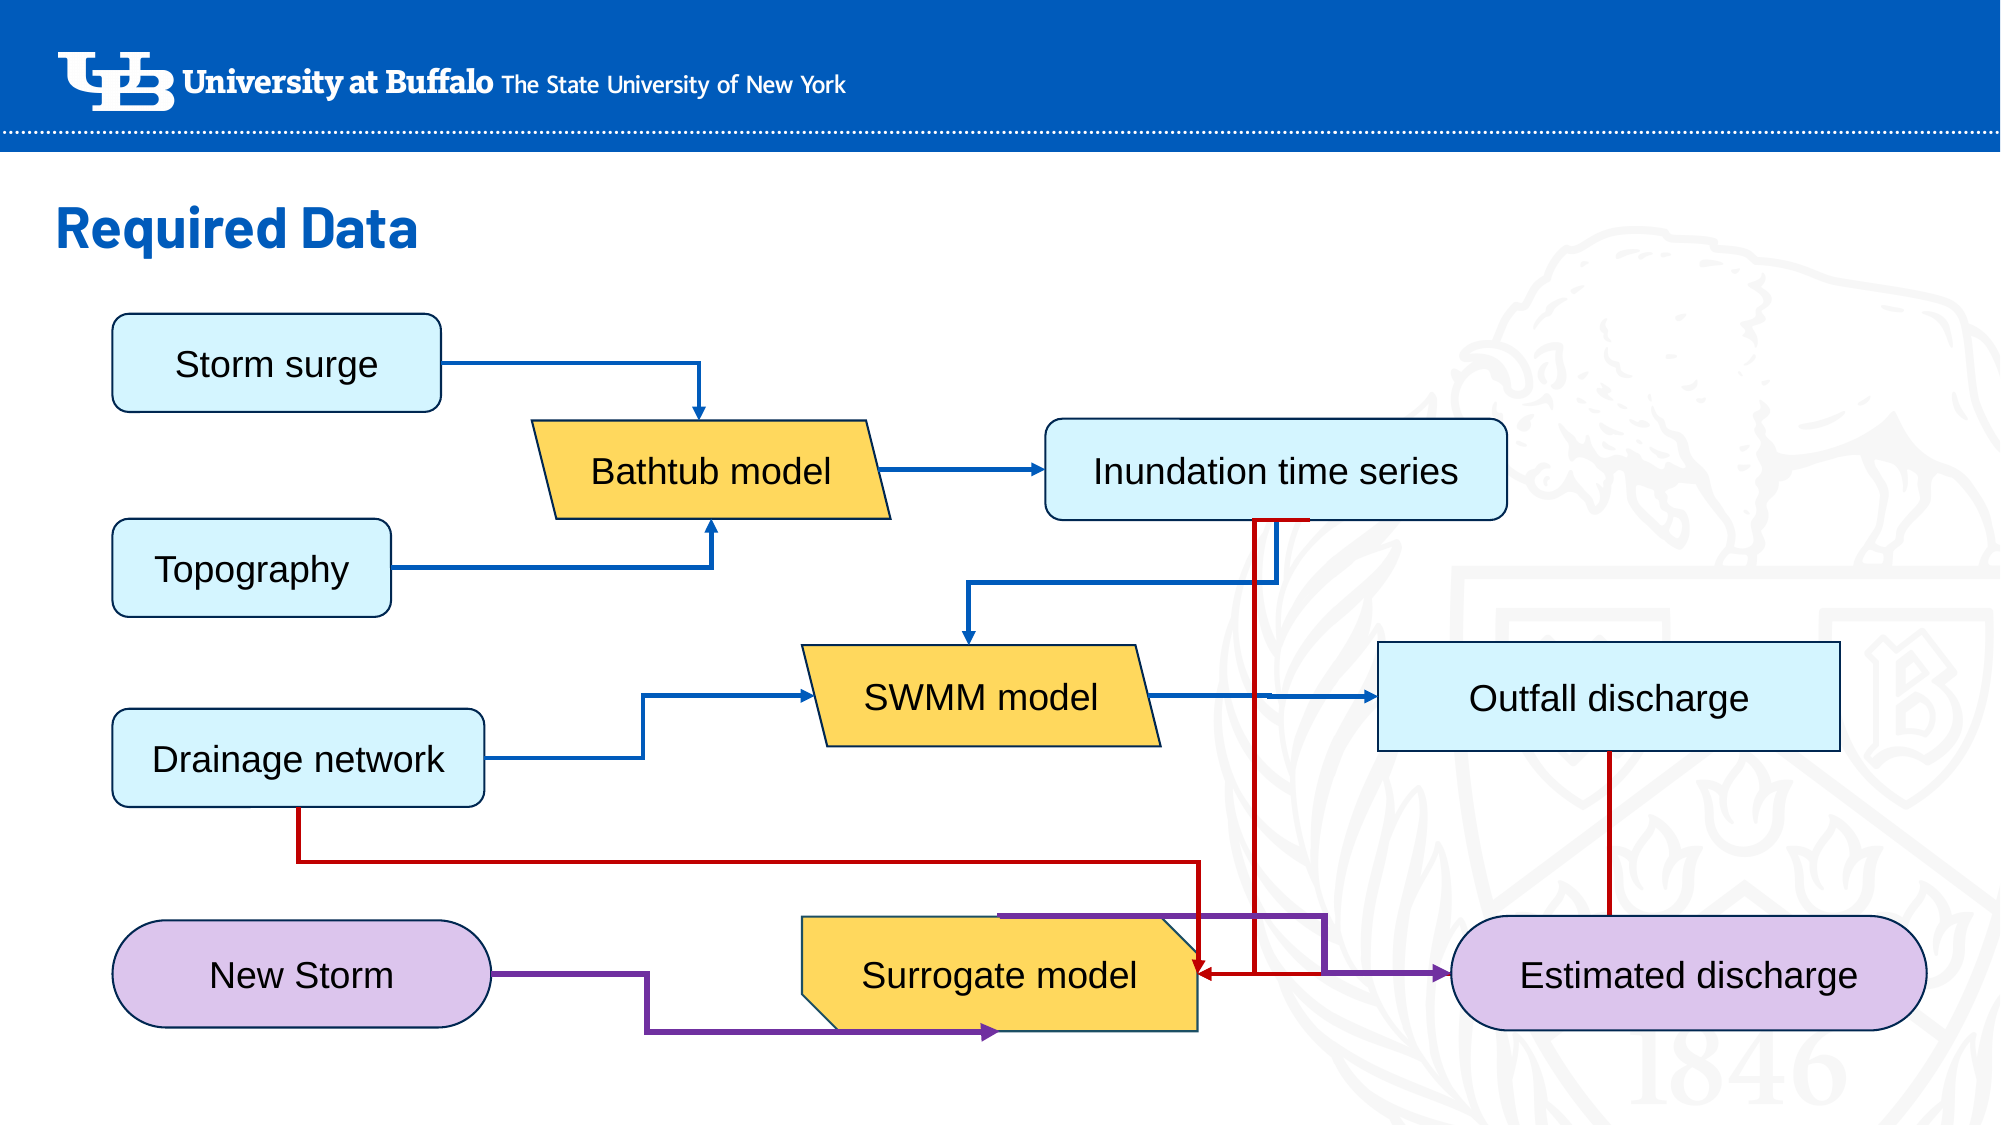

Required Data
Storm surge
Inundation time series
Bathtub model
Topography
Outfall discharge
SWMM model
Drainage network
Estimated discharge
Surrogate model
New Storm